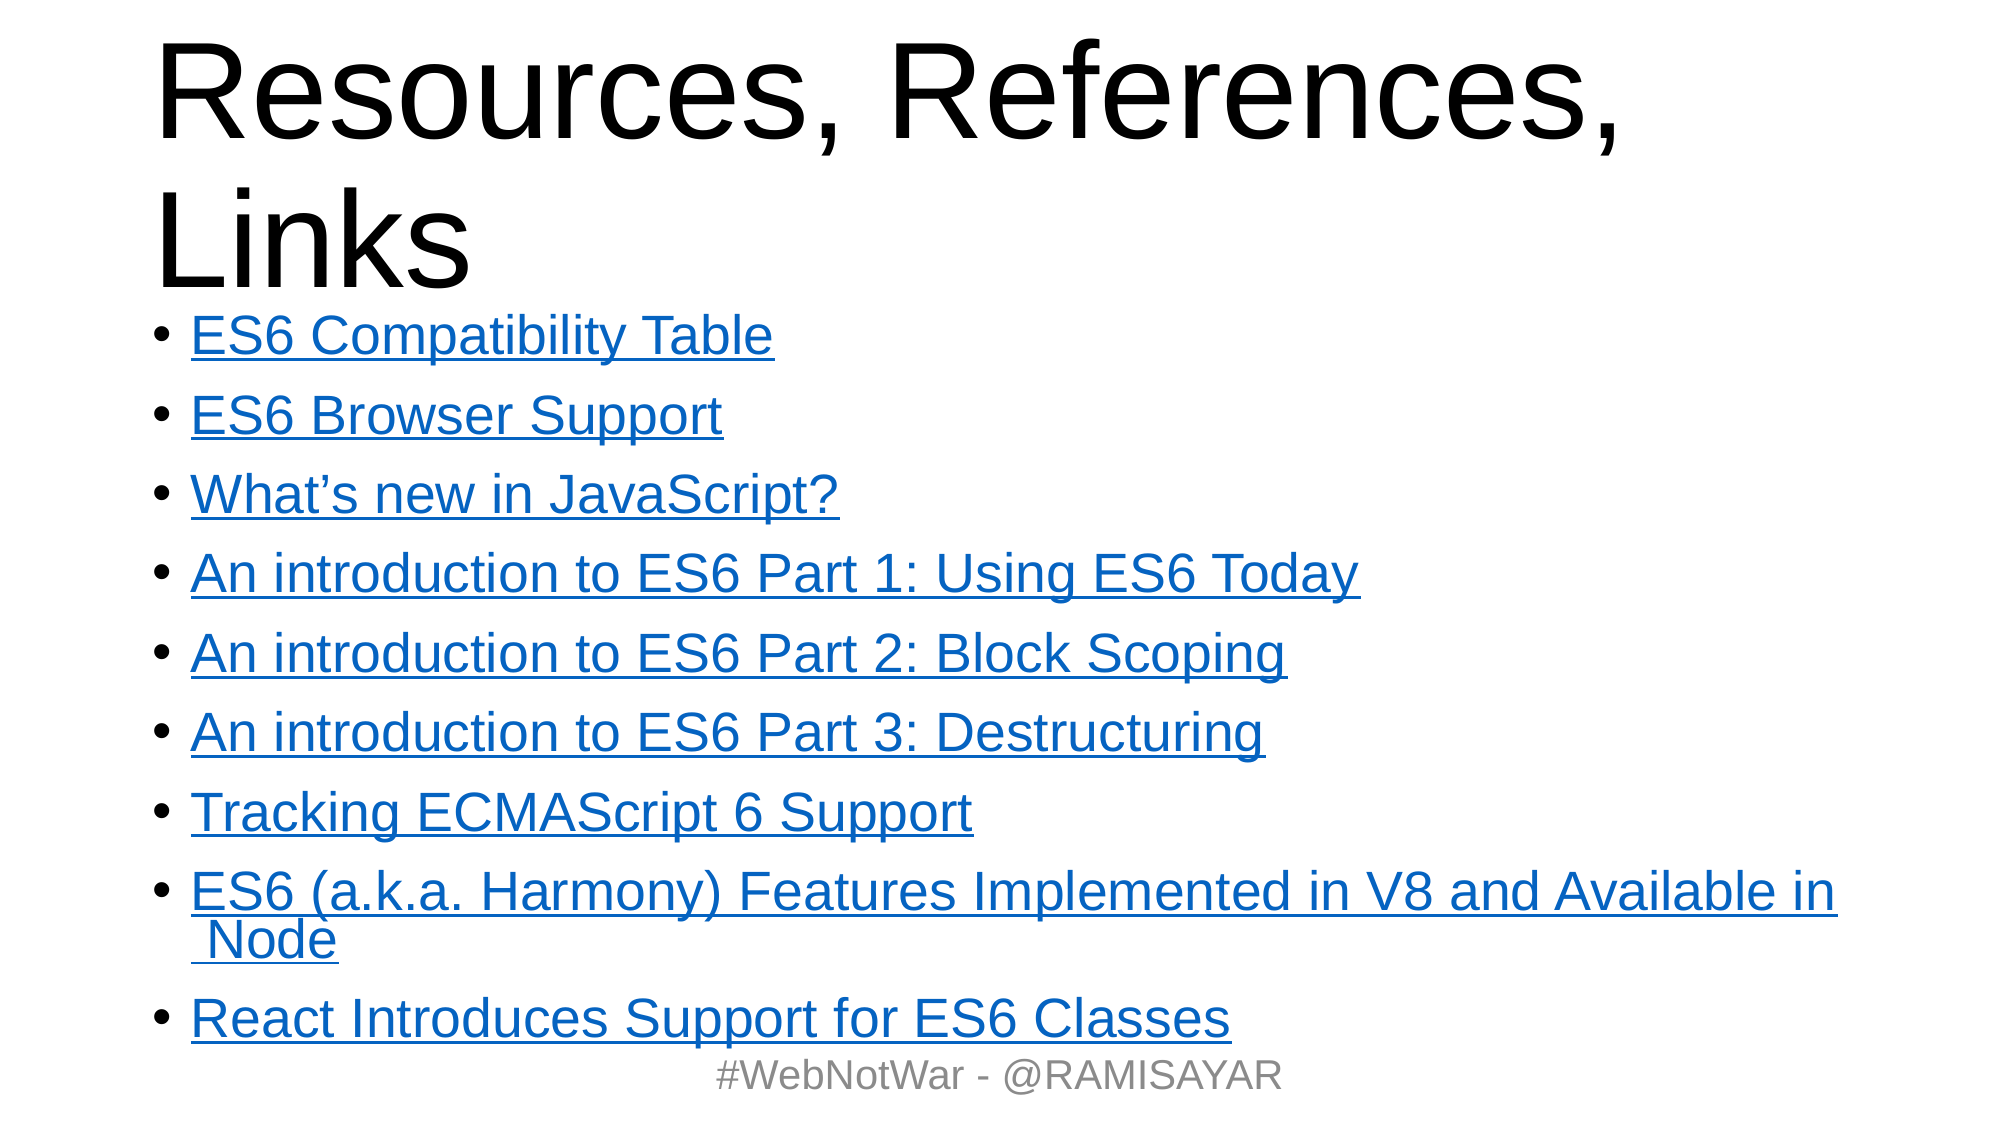

# Resources, References, Links
ES6 Compatibility Table
ES6 Browser Support
What’s new in JavaScript?
An introduction to ES6 Part 1: Using ES6 Today
An introduction to ES6 Part 2: Block Scoping
An introduction to ES6 Part 3: Destructuring
Tracking ECMAScript 6 Support
ES6 (a.k.a. Harmony) Features Implemented in V8 and Available in Node
React Introduces Support for ES6 Classes
#WebNotWar - @RAMISAYAR